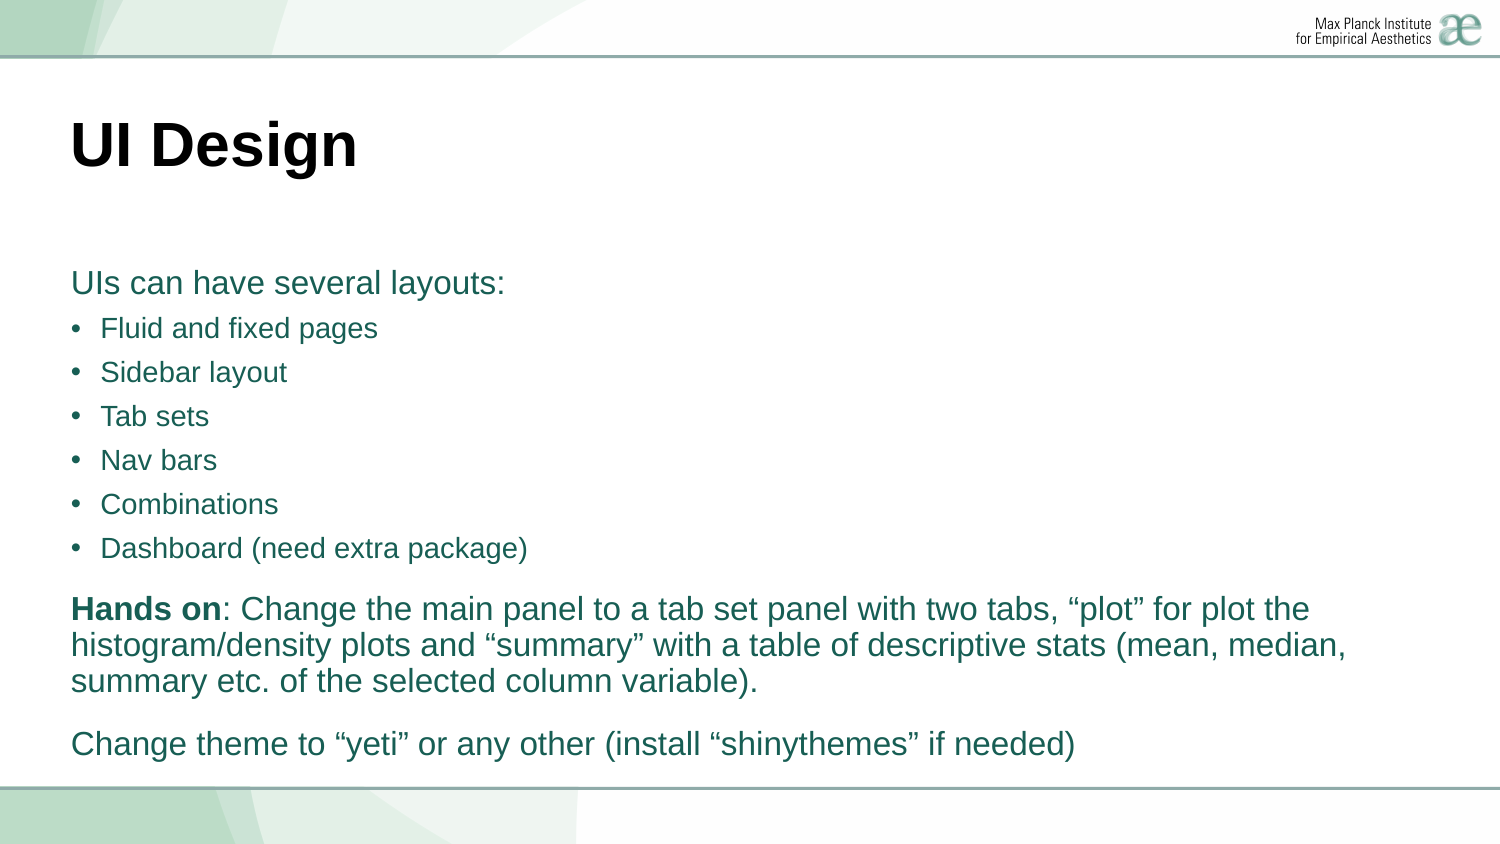

# UI Design
UIs can have several layouts:
Fluid and fixed pages
Sidebar layout
Tab sets
Nav bars
Combinations
Dashboard (need extra package)
Hands on: Change the main panel to a tab set panel with two tabs, “plot” for plot the histogram/density plots and “summary” with a table of descriptive stats (mean, median, summary etc. of the selected column variable).
Change theme to “yeti” or any other (install “shinythemes” if needed)